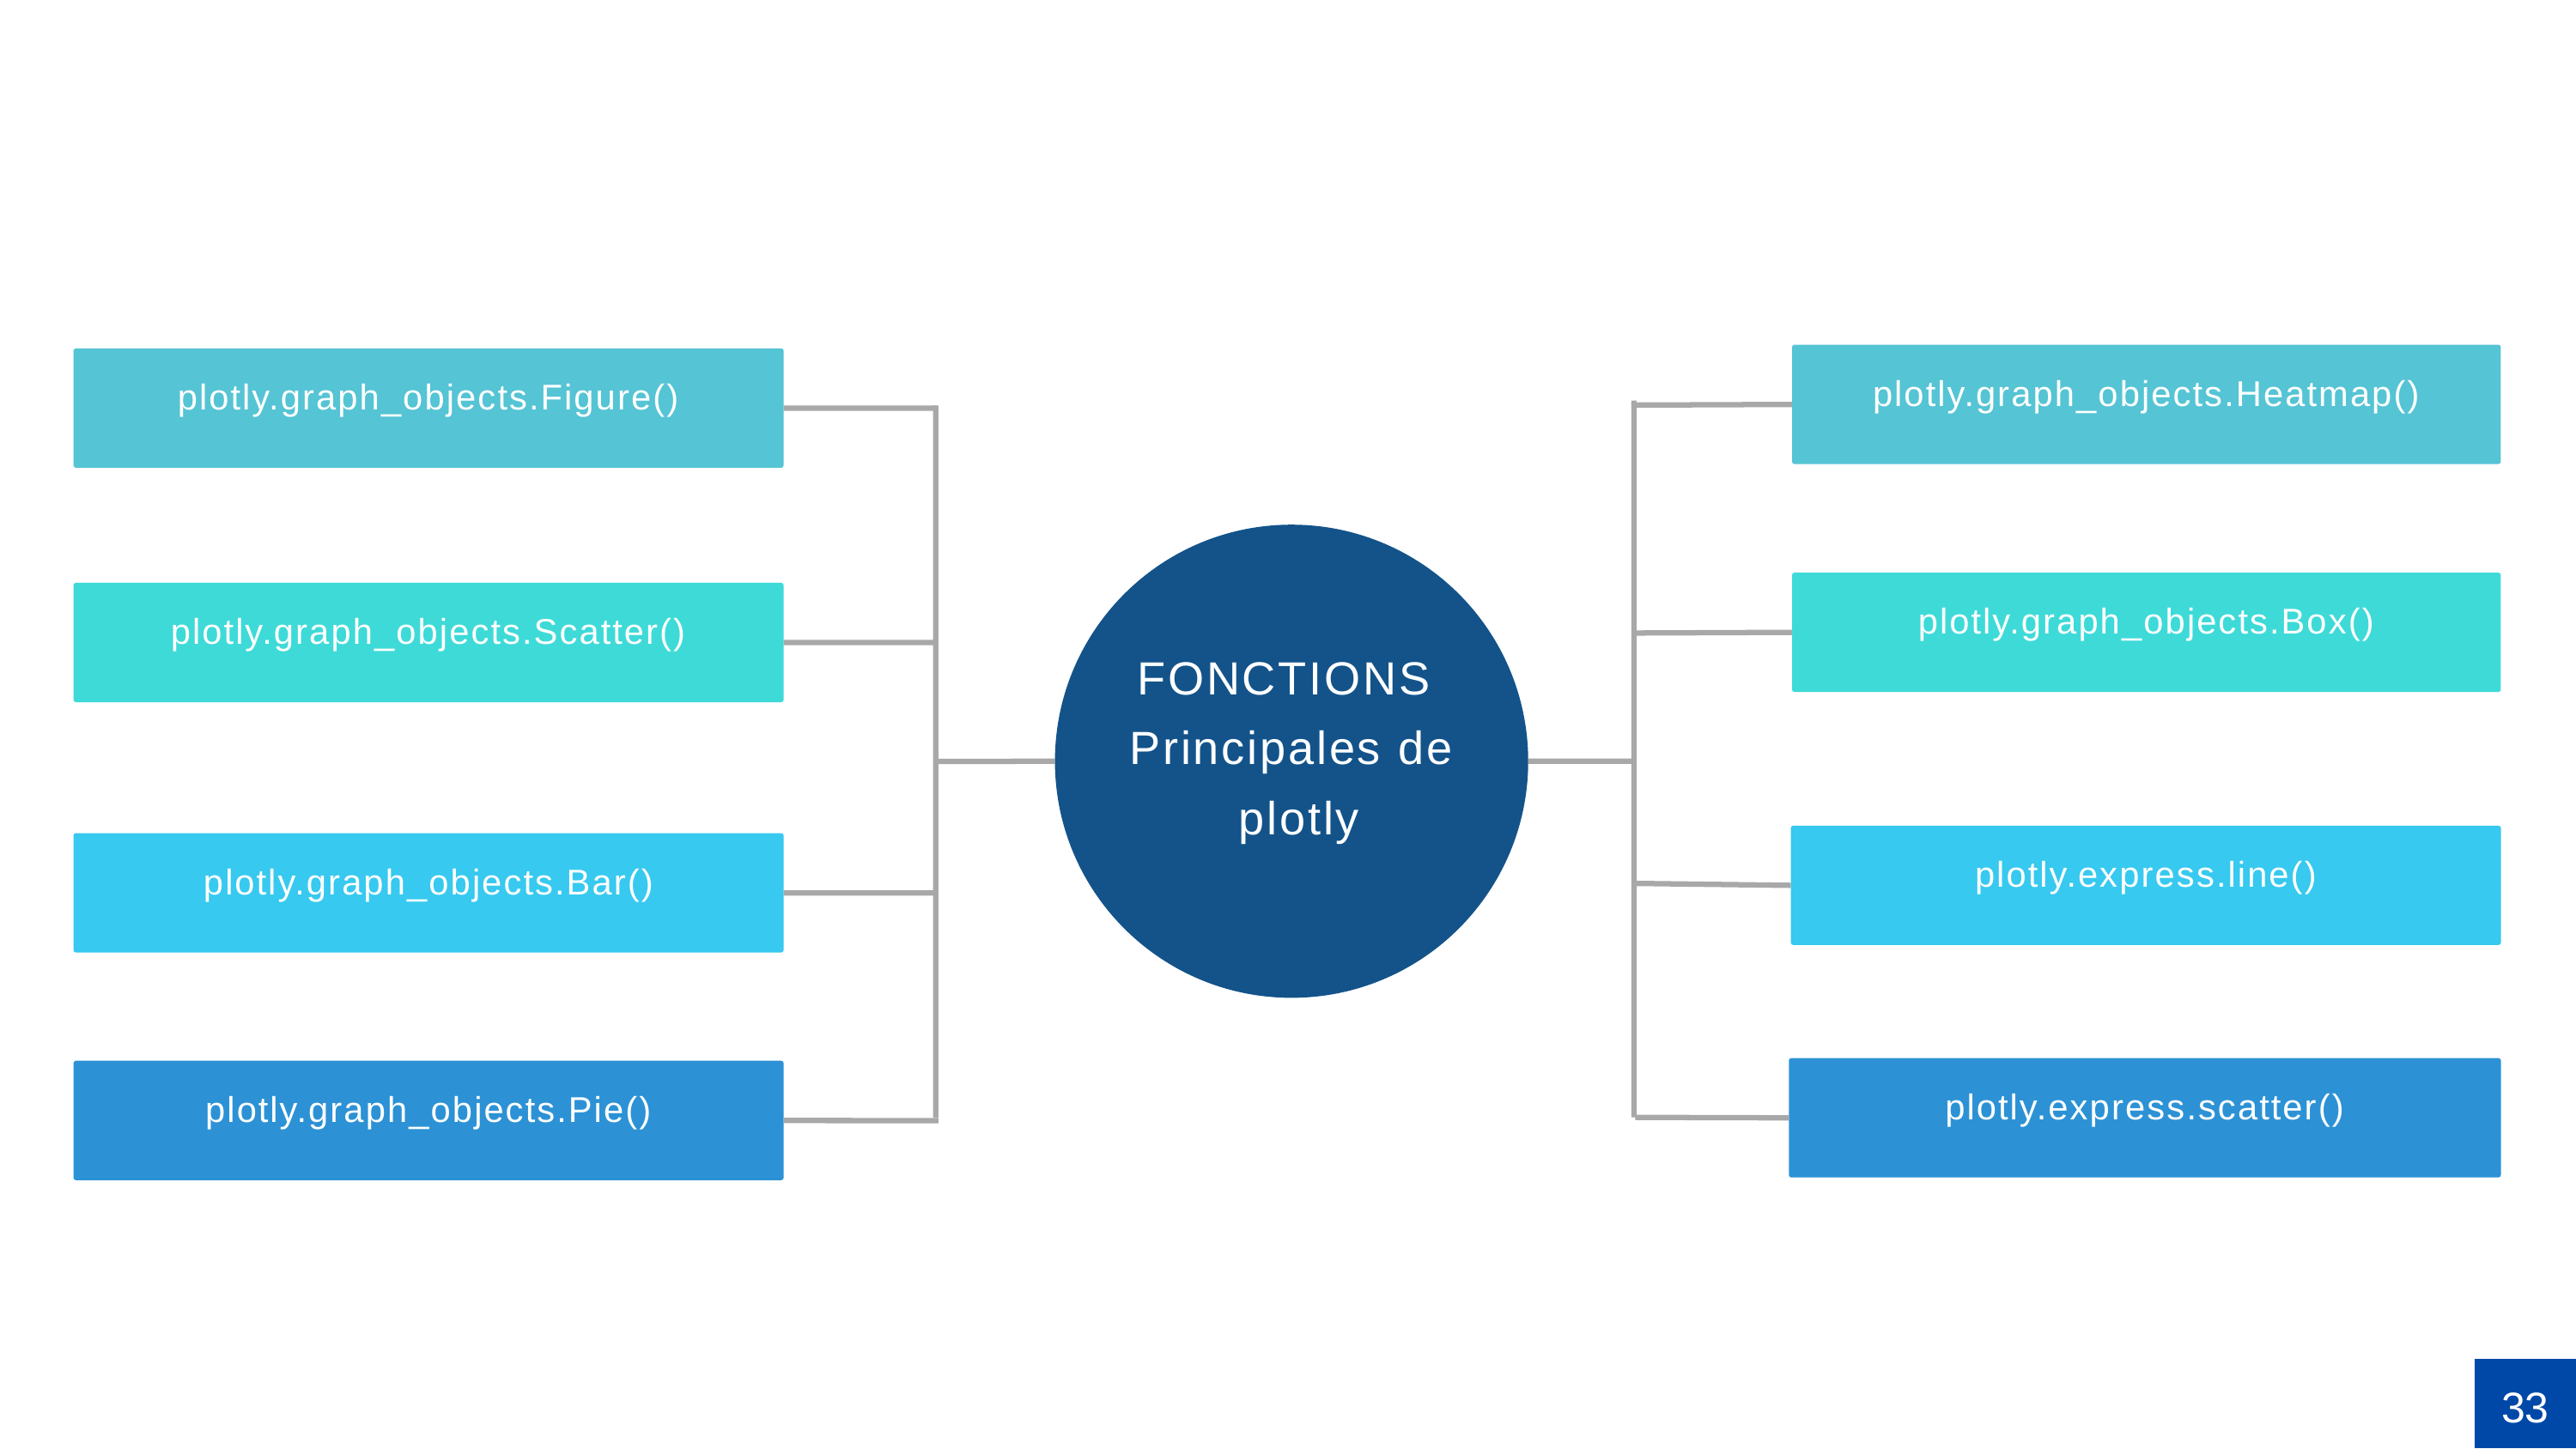

plotly.graph_objects.Heatmap()

plotly.graph_objects.Figure()

FONCTIONS
Principales de
 plotly

plotly.graph_objects.Box()

plotly.graph_objects.Scatter()

plotly.express.line()

plotly.graph_objects.Bar()

plotly.express.scatter()

plotly.graph_objects.Pie()

33